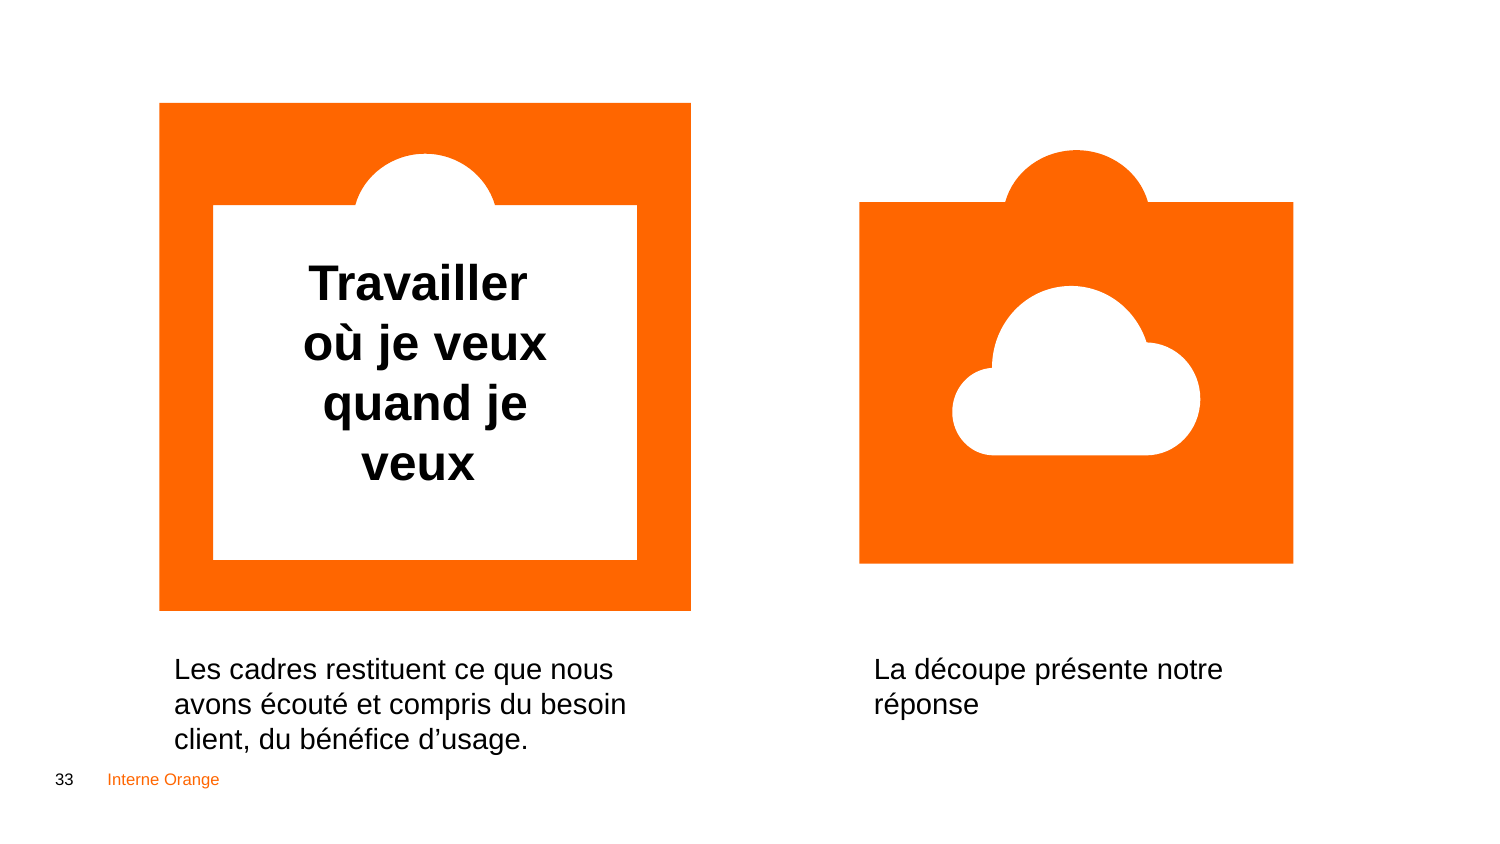

Travailler
où je veux quand je veux

La découpe présente notre réponse
Les cadres restituent ce que nous avons écouté et compris du besoin client, du bénéfice d’usage.